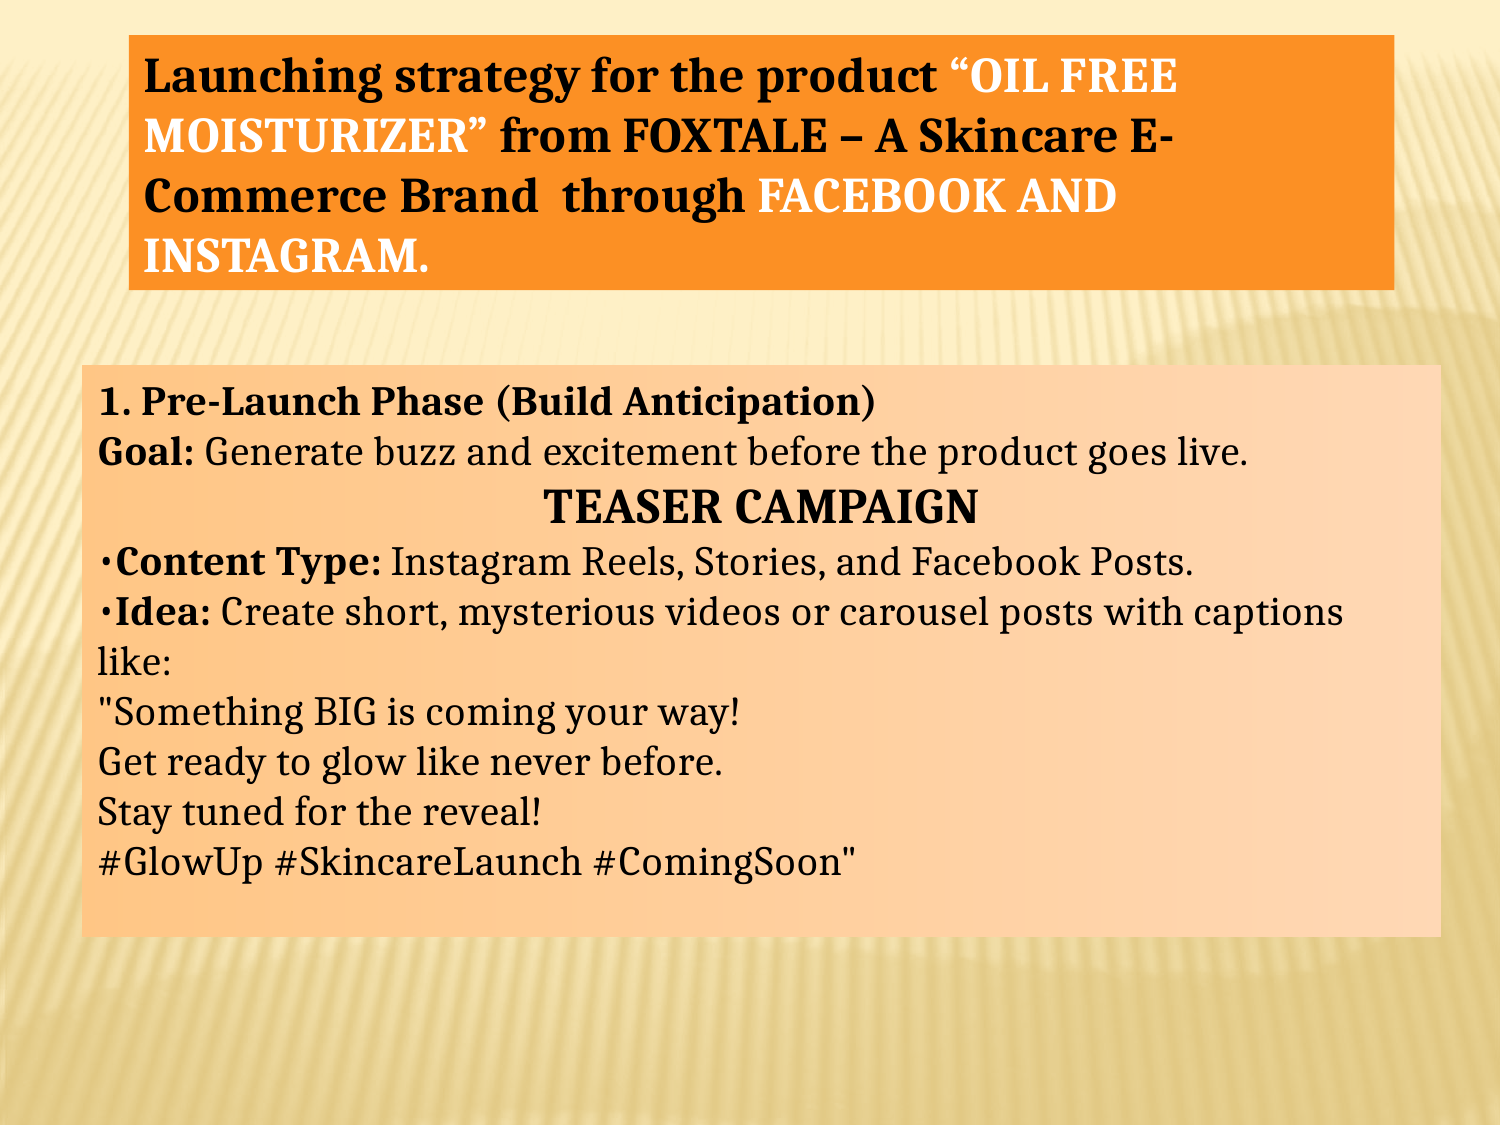

Launching strategy for the product “OIL FREE MOISTURIZER” from FOXTALE – A Skincare E-Commerce Brand  through FACEBOOK AND  INSTAGRAM.
1. Pre-Launch Phase (Build Anticipation)
Goal: Generate buzz and excitement before the product goes live.
TEASER CAMPAIGN
Content Type: Instagram Reels, Stories, and Facebook Posts.
Idea: Create short, mysterious videos or carousel posts with captions like:
"Something BIG is coming your way!
Get ready to glow like never before.
Stay tuned for the reveal!
#GlowUp #SkincareLaunch #ComingSoon"